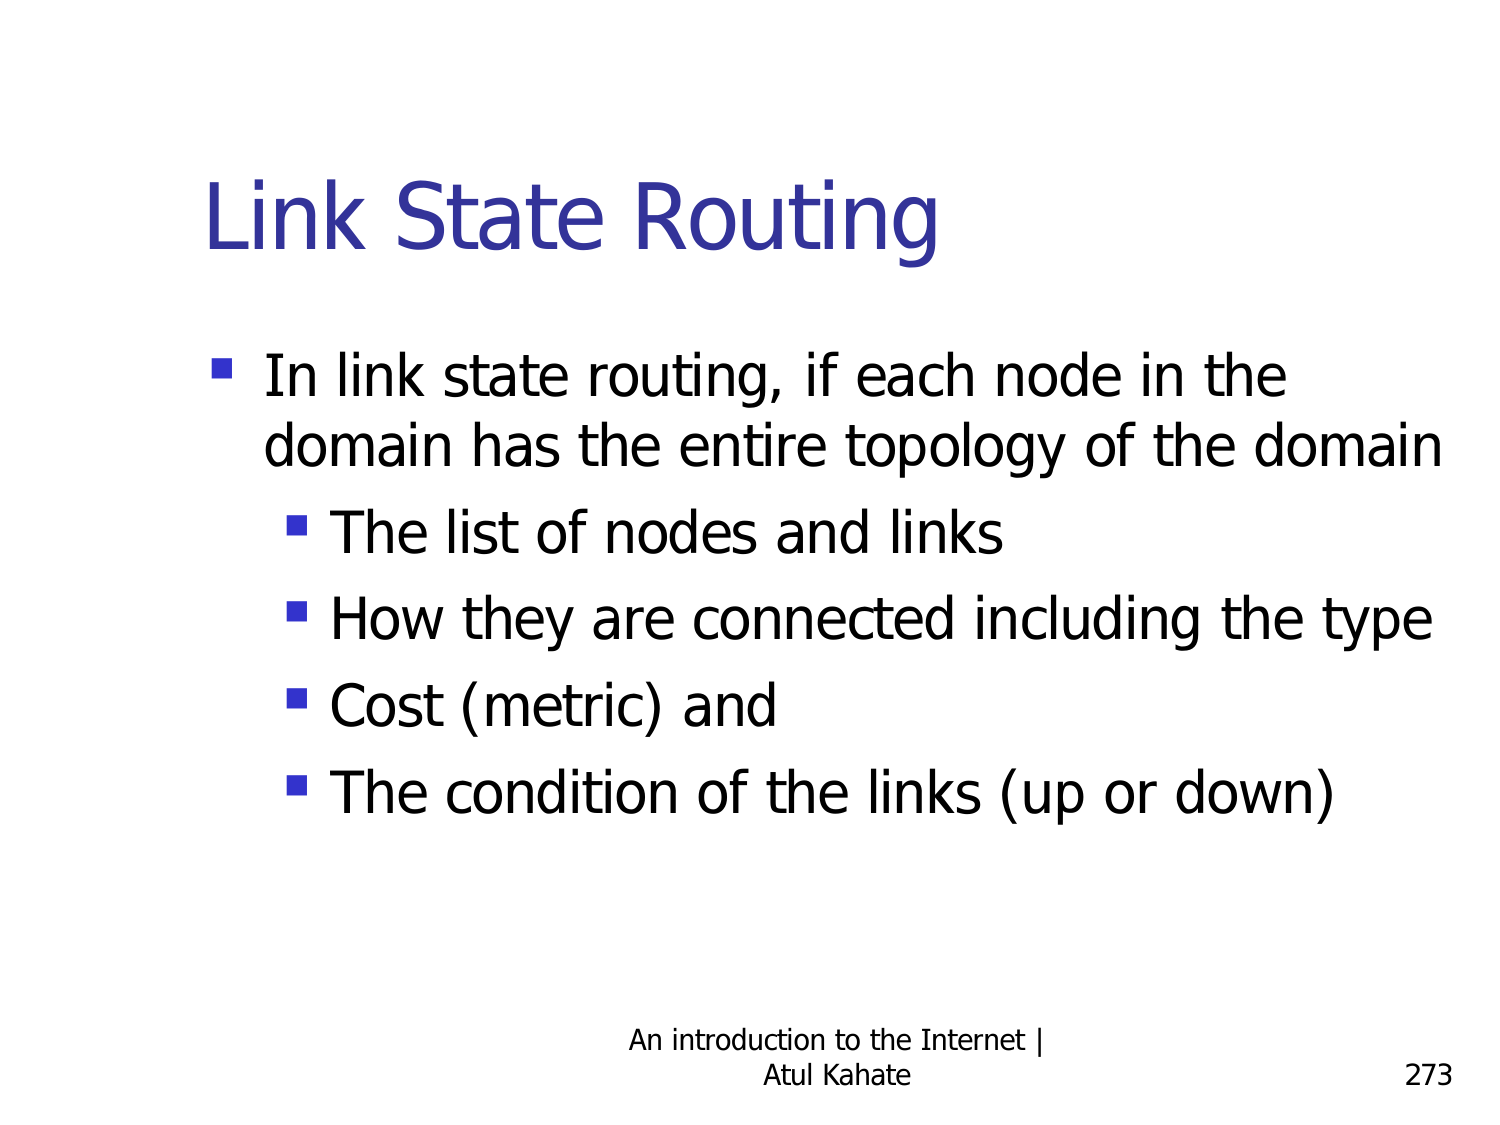

Link State Routing
In link state routing, if each node in the domain has the entire topology of the domain
The list of nodes and links
How they are connected including the type
Cost (metric) and
The condition of the links (up or down)

An introduction to the Internet | Atul Kahate
273